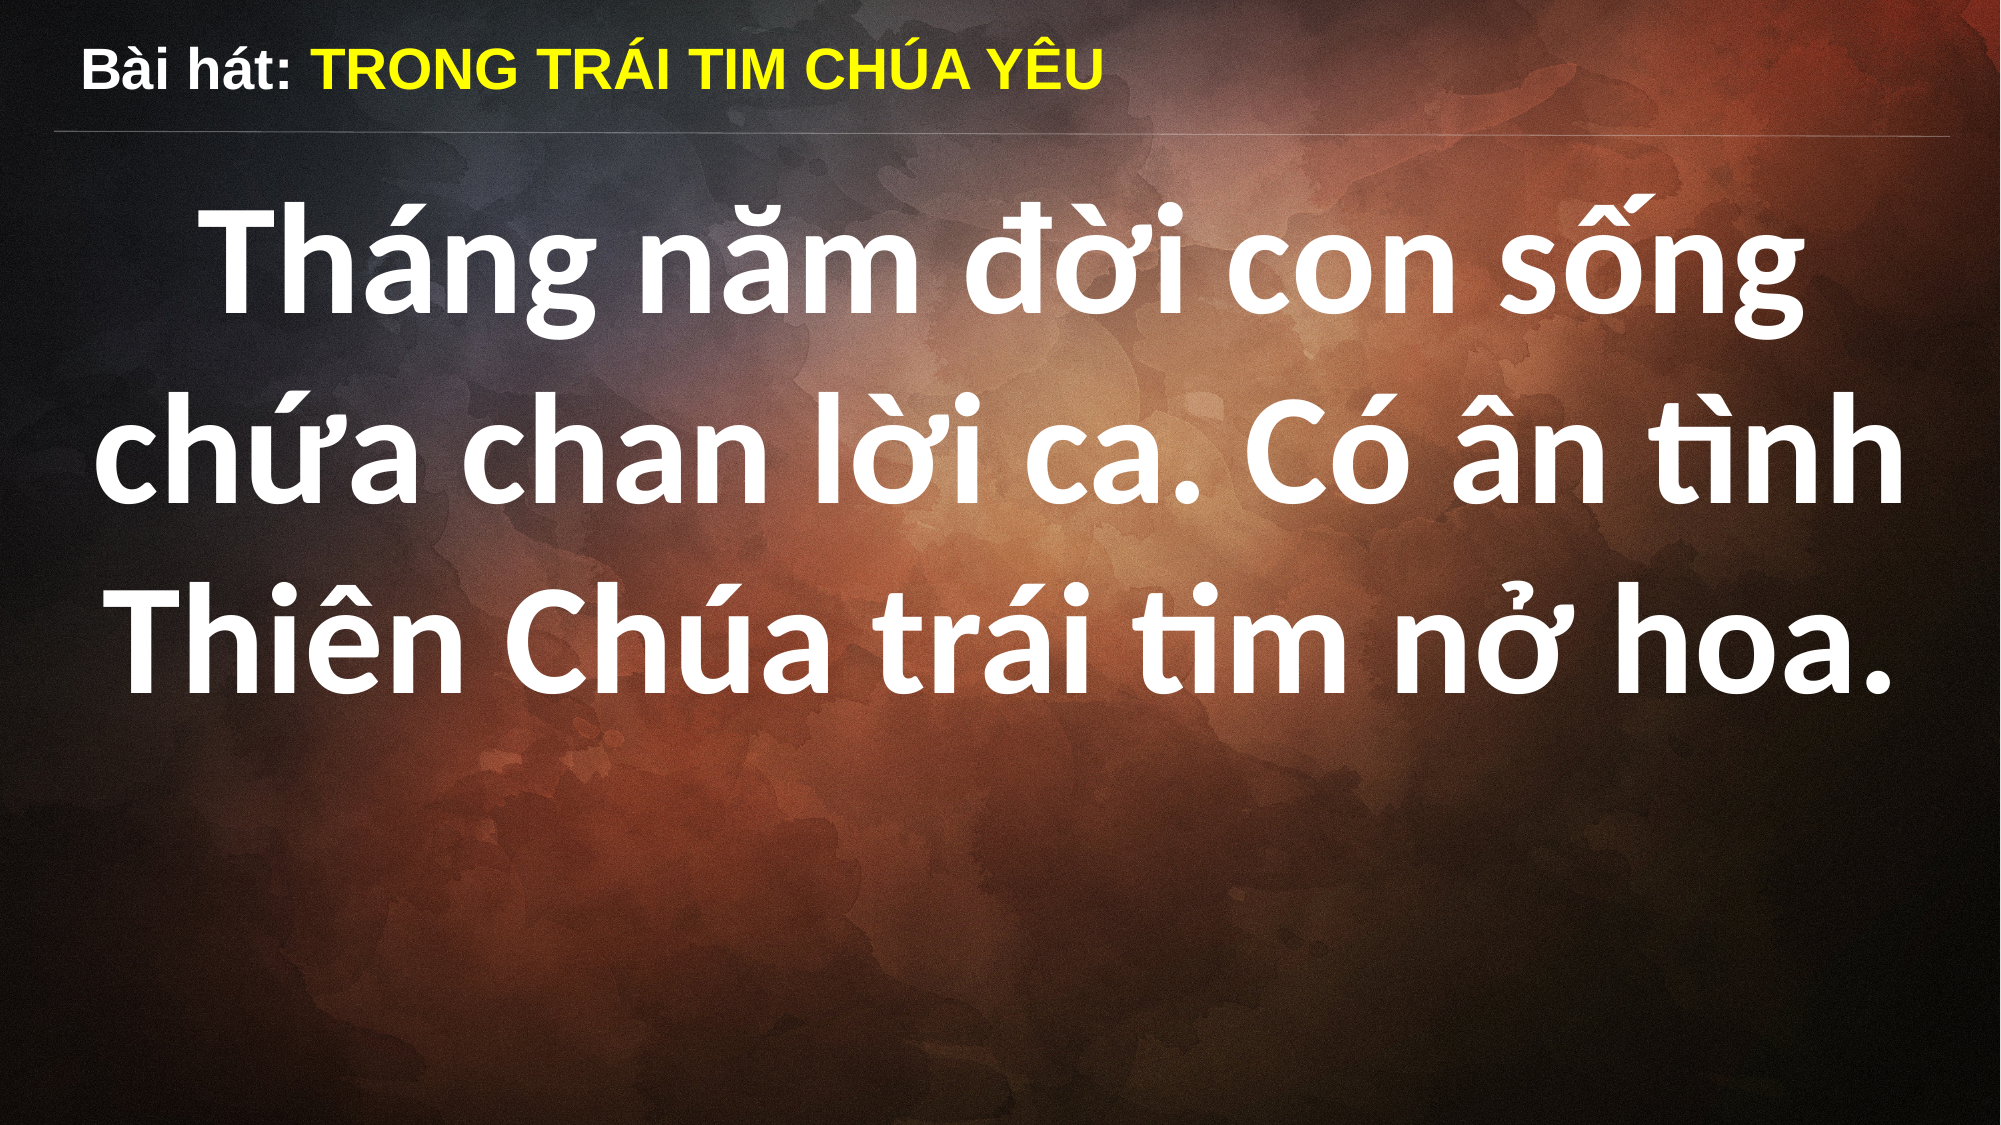

Bài hát: TRONG TRÁI TIM CHÚA YÊU
Tháng năm đời con sống chứa chan lời ca. Có ân tình Thiên Chúa trái tim nở hoa.